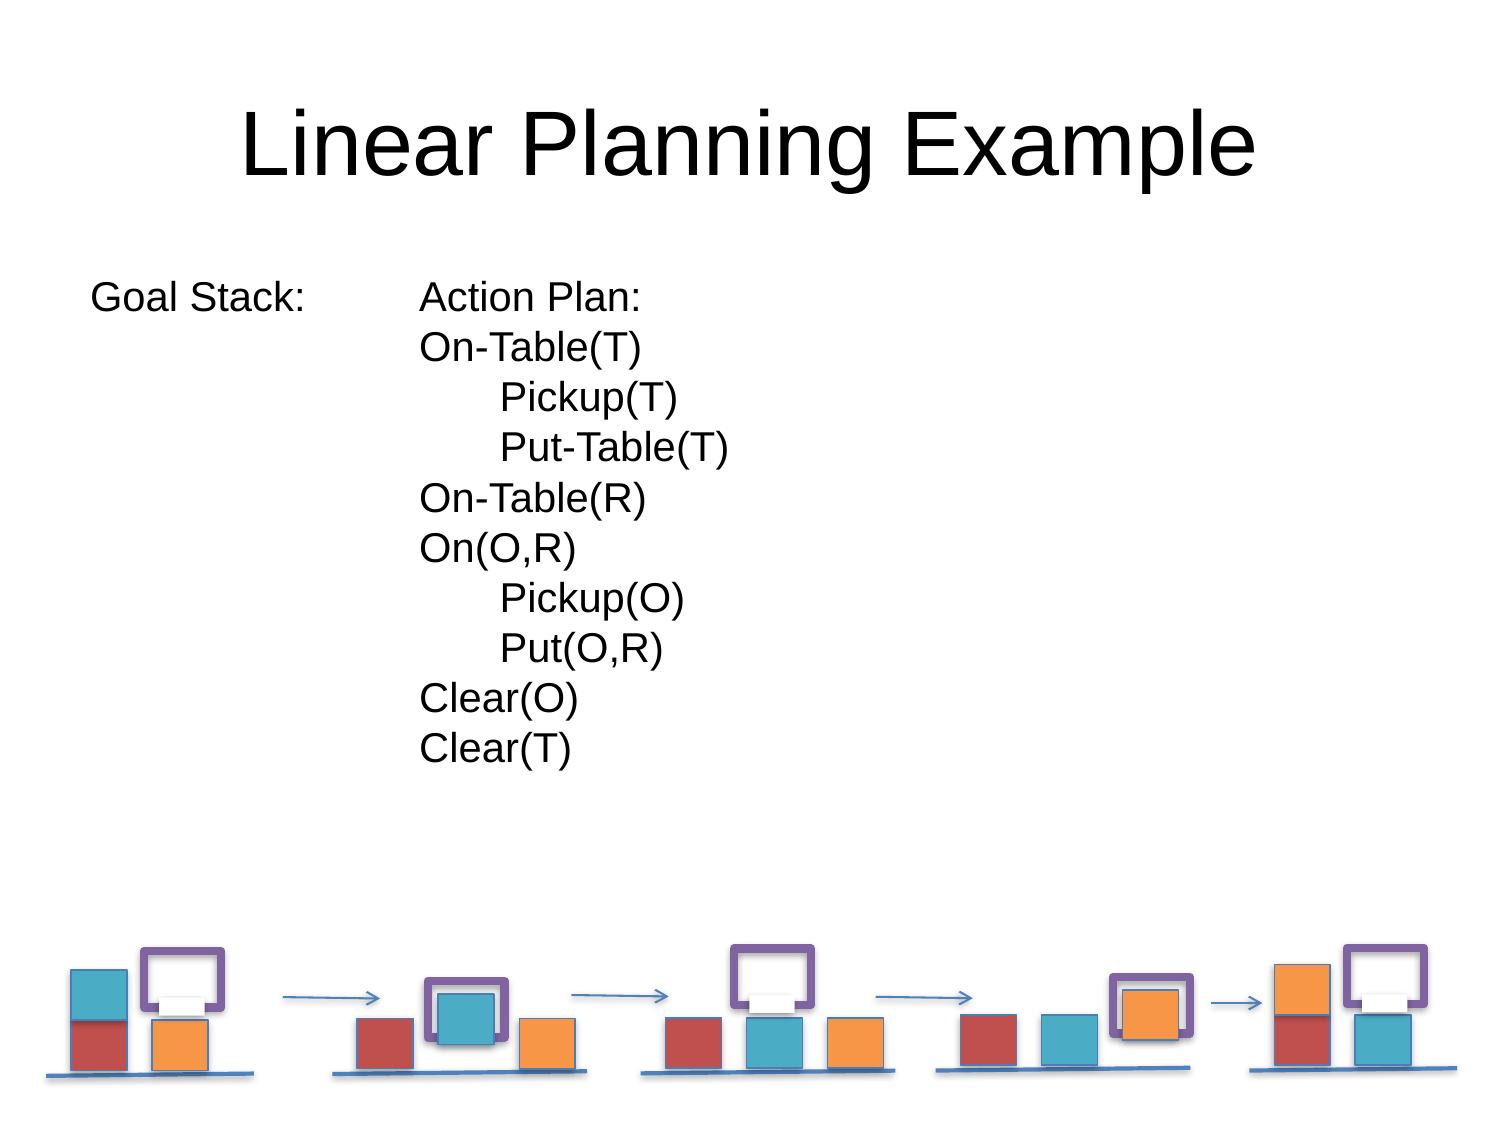

# Linear Planning Example
Action Plan:
On-Table(T)
       Pickup(T)
       Put-Table(T)
On-Table(R)
On(O,R)
       Pickup(O)
       Put(O,R)
Clear(O)
Clear(T)

Goal Stack: